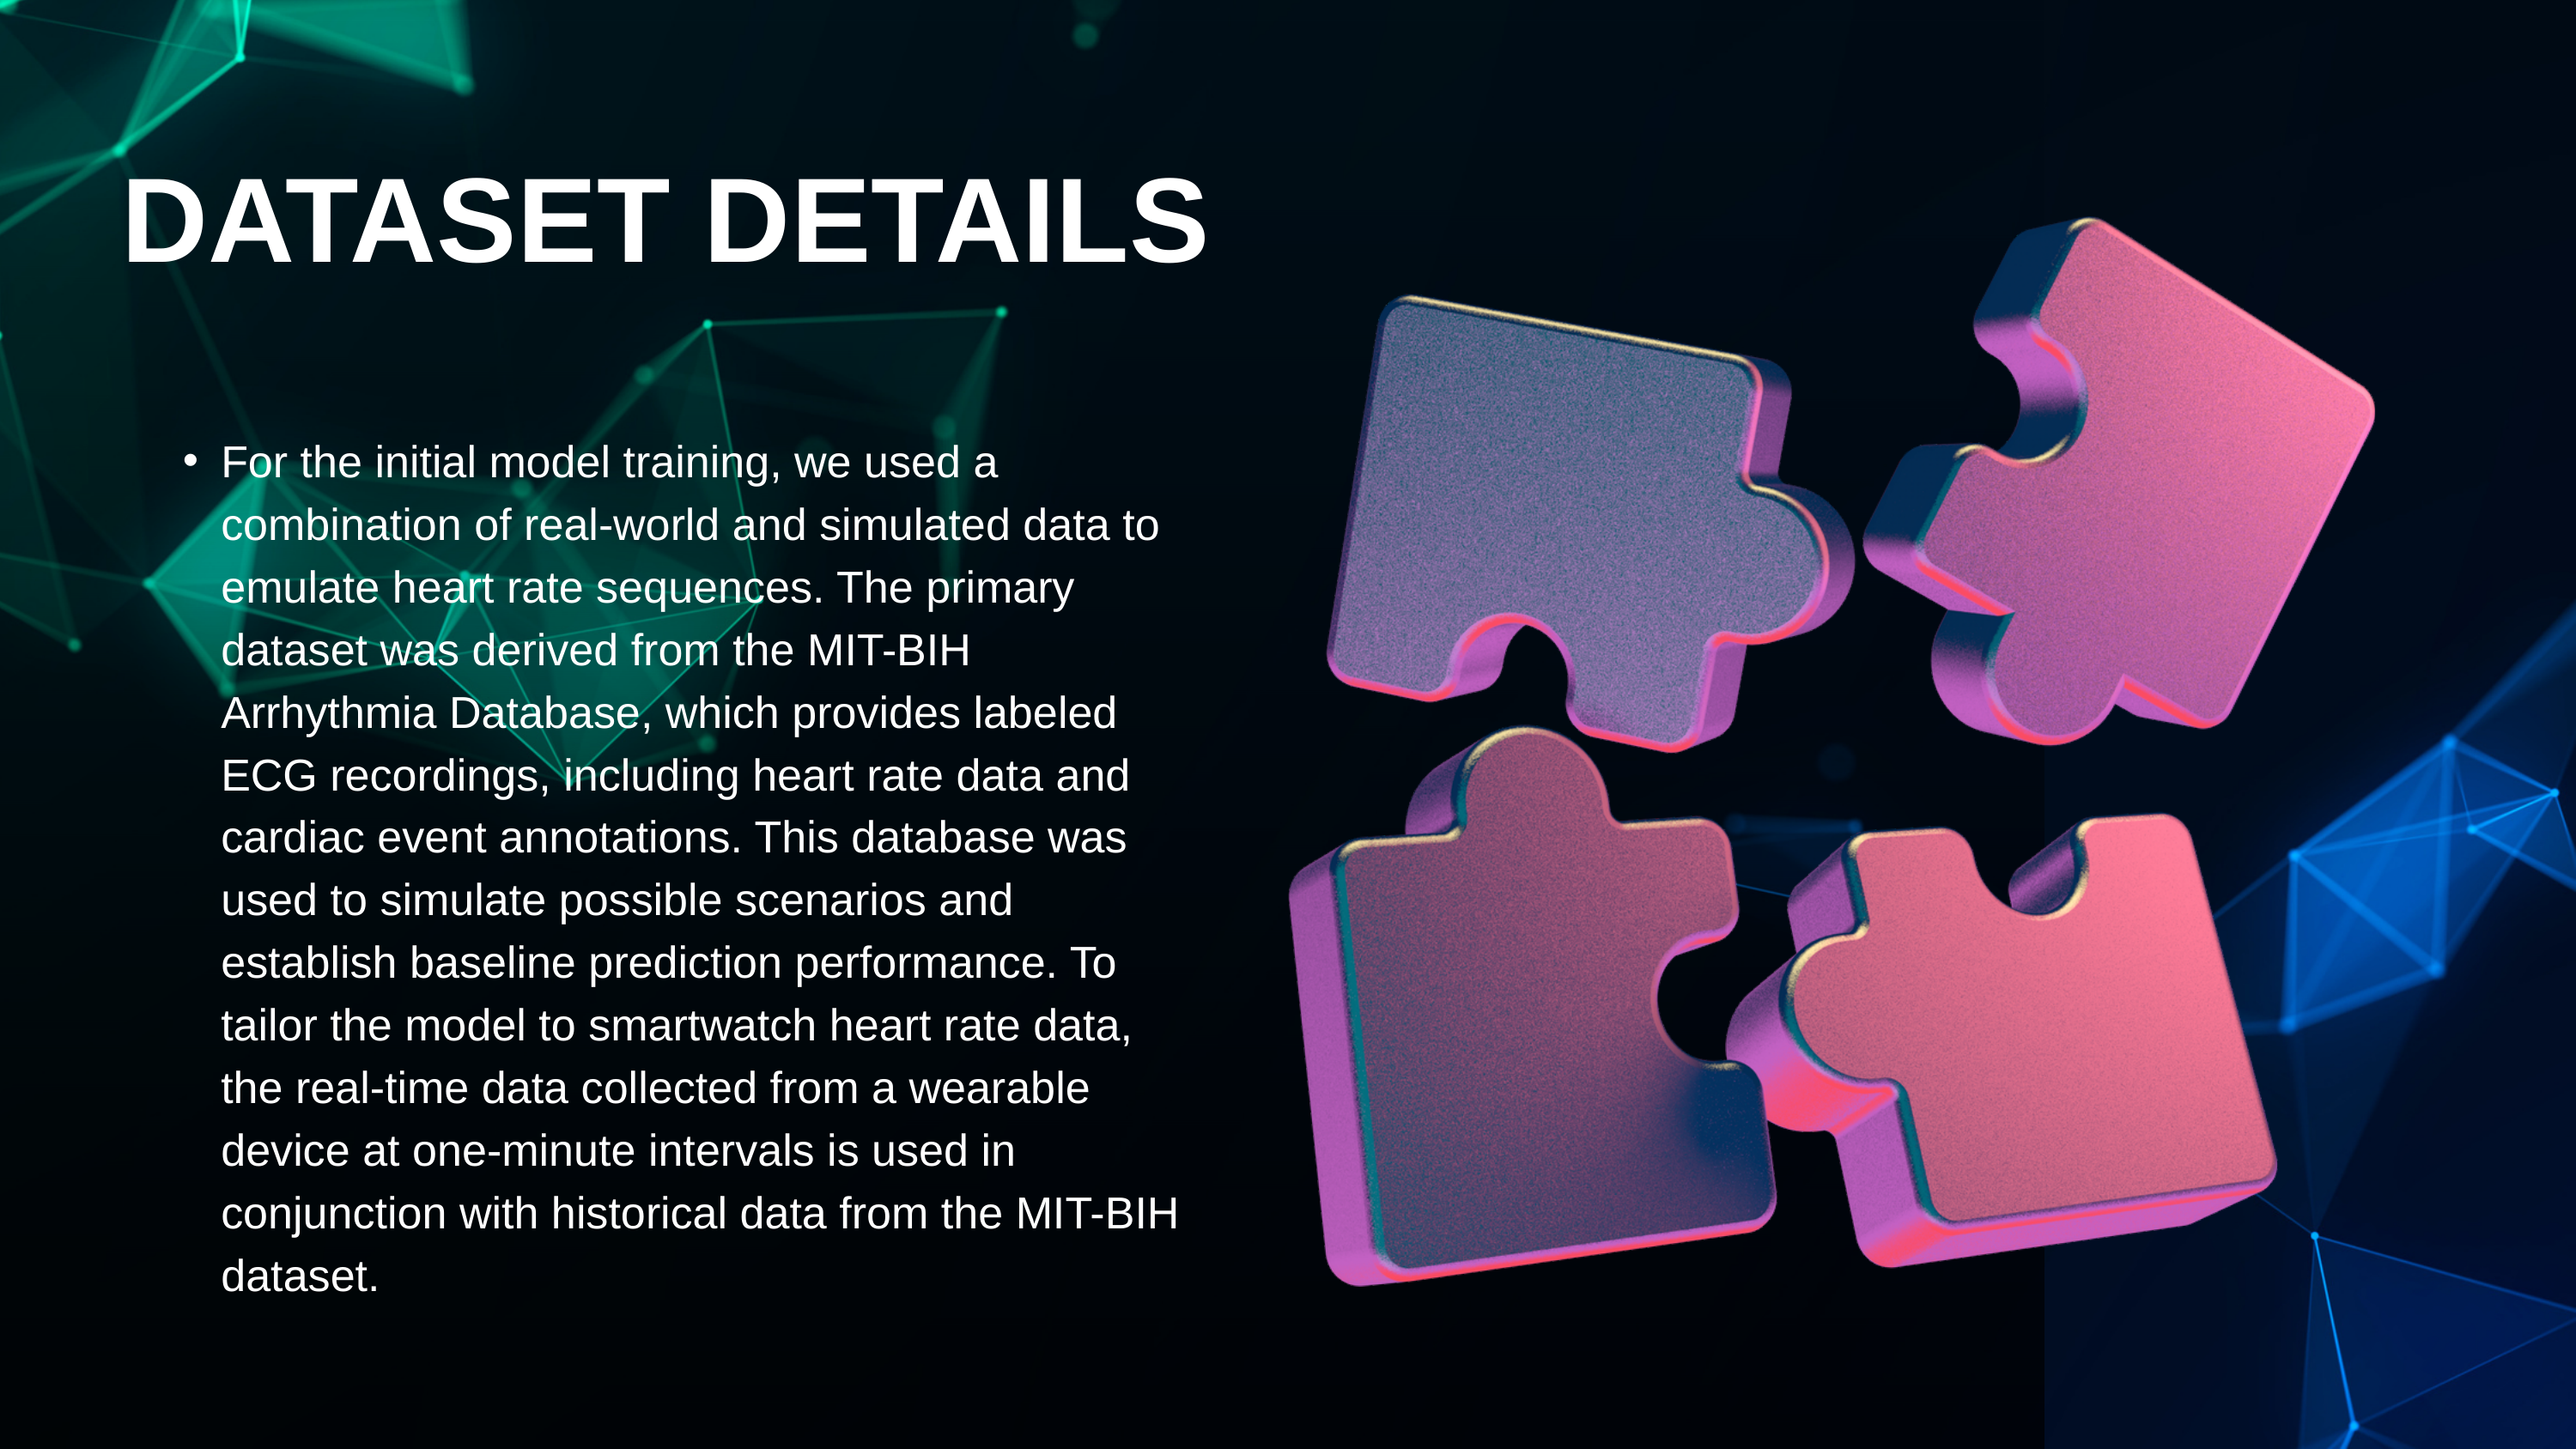

DATASET DETAILS

For the initial model training, we used a combination of real-world and simulated data to emulate heart rate sequences. The primary dataset was derived from the MIT-BIH Arrhythmia Database, which provides labeled ECG recordings, including heart rate data and cardiac event annotations. This database was used to simulate possible scenarios and establish baseline prediction performance. To tailor the model to smartwatch heart rate data, the real-time data collected from a wearable device at one-minute intervals is used in conjunction with historical data from the MIT-BIH dataset.